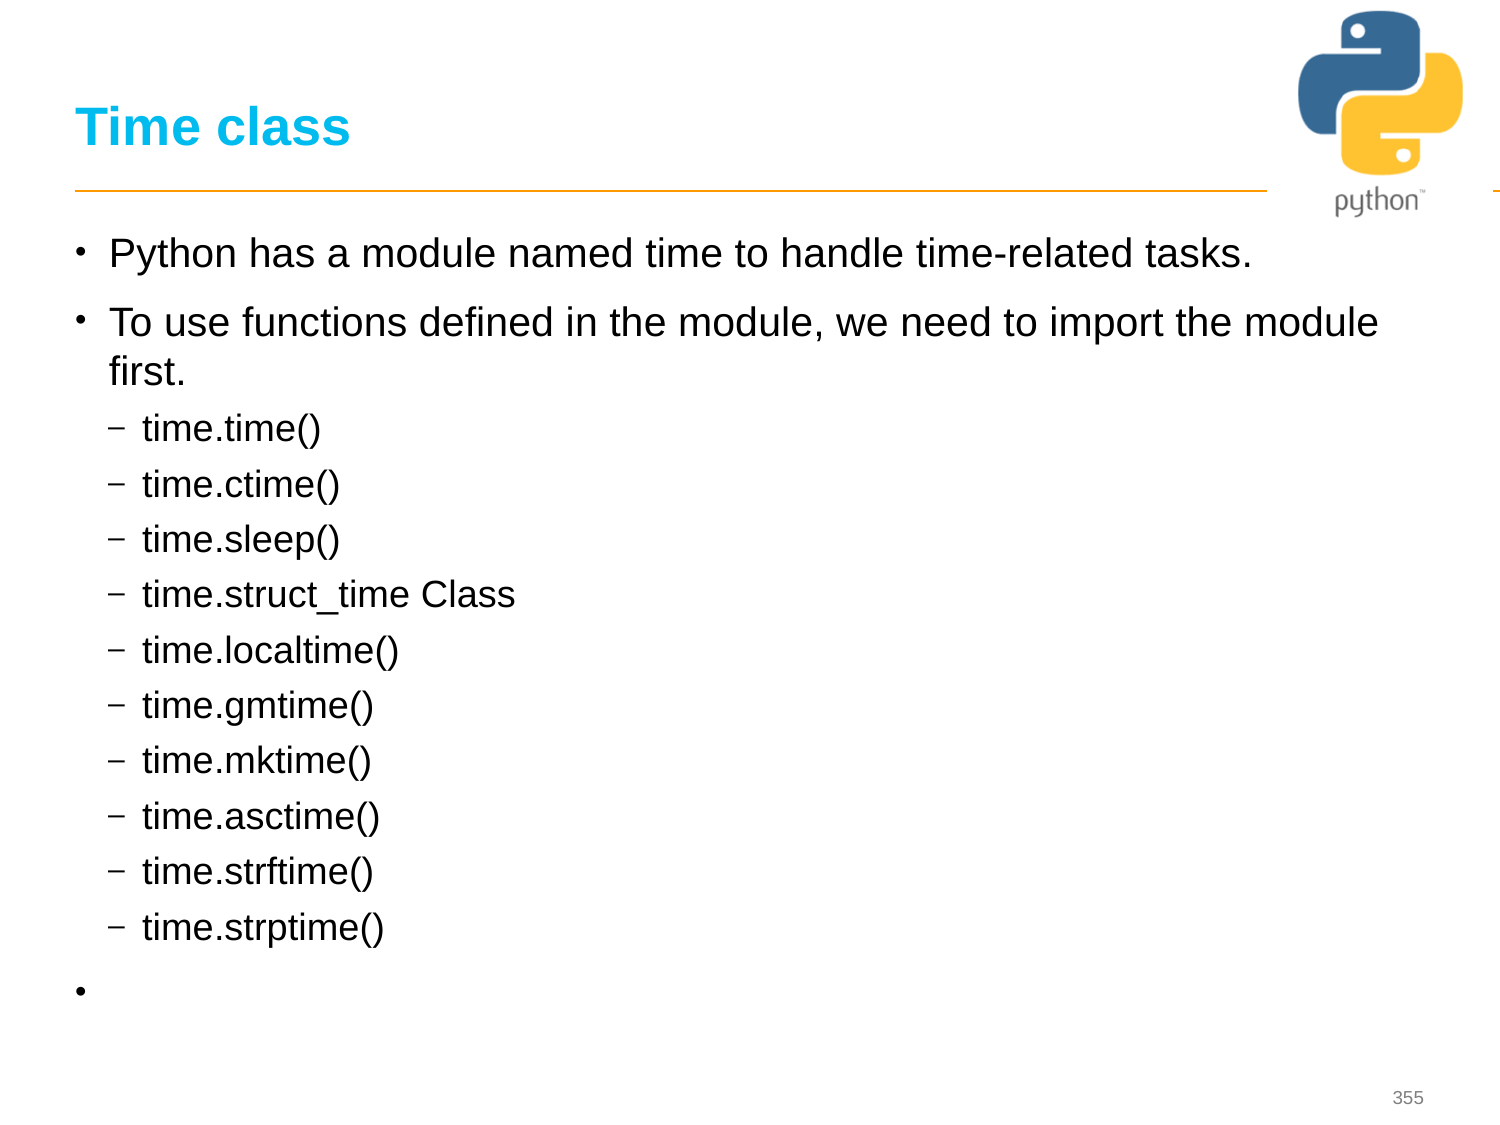

# Time class
Python has a module named time to handle time-related tasks.
To use functions defined in the module, we need to import the module first.
time.time()
time.ctime()
time.sleep()
time.struct_time Class
time.localtime()
time.gmtime()
time.mktime()
time.asctime()
time.strftime()
time.strptime()